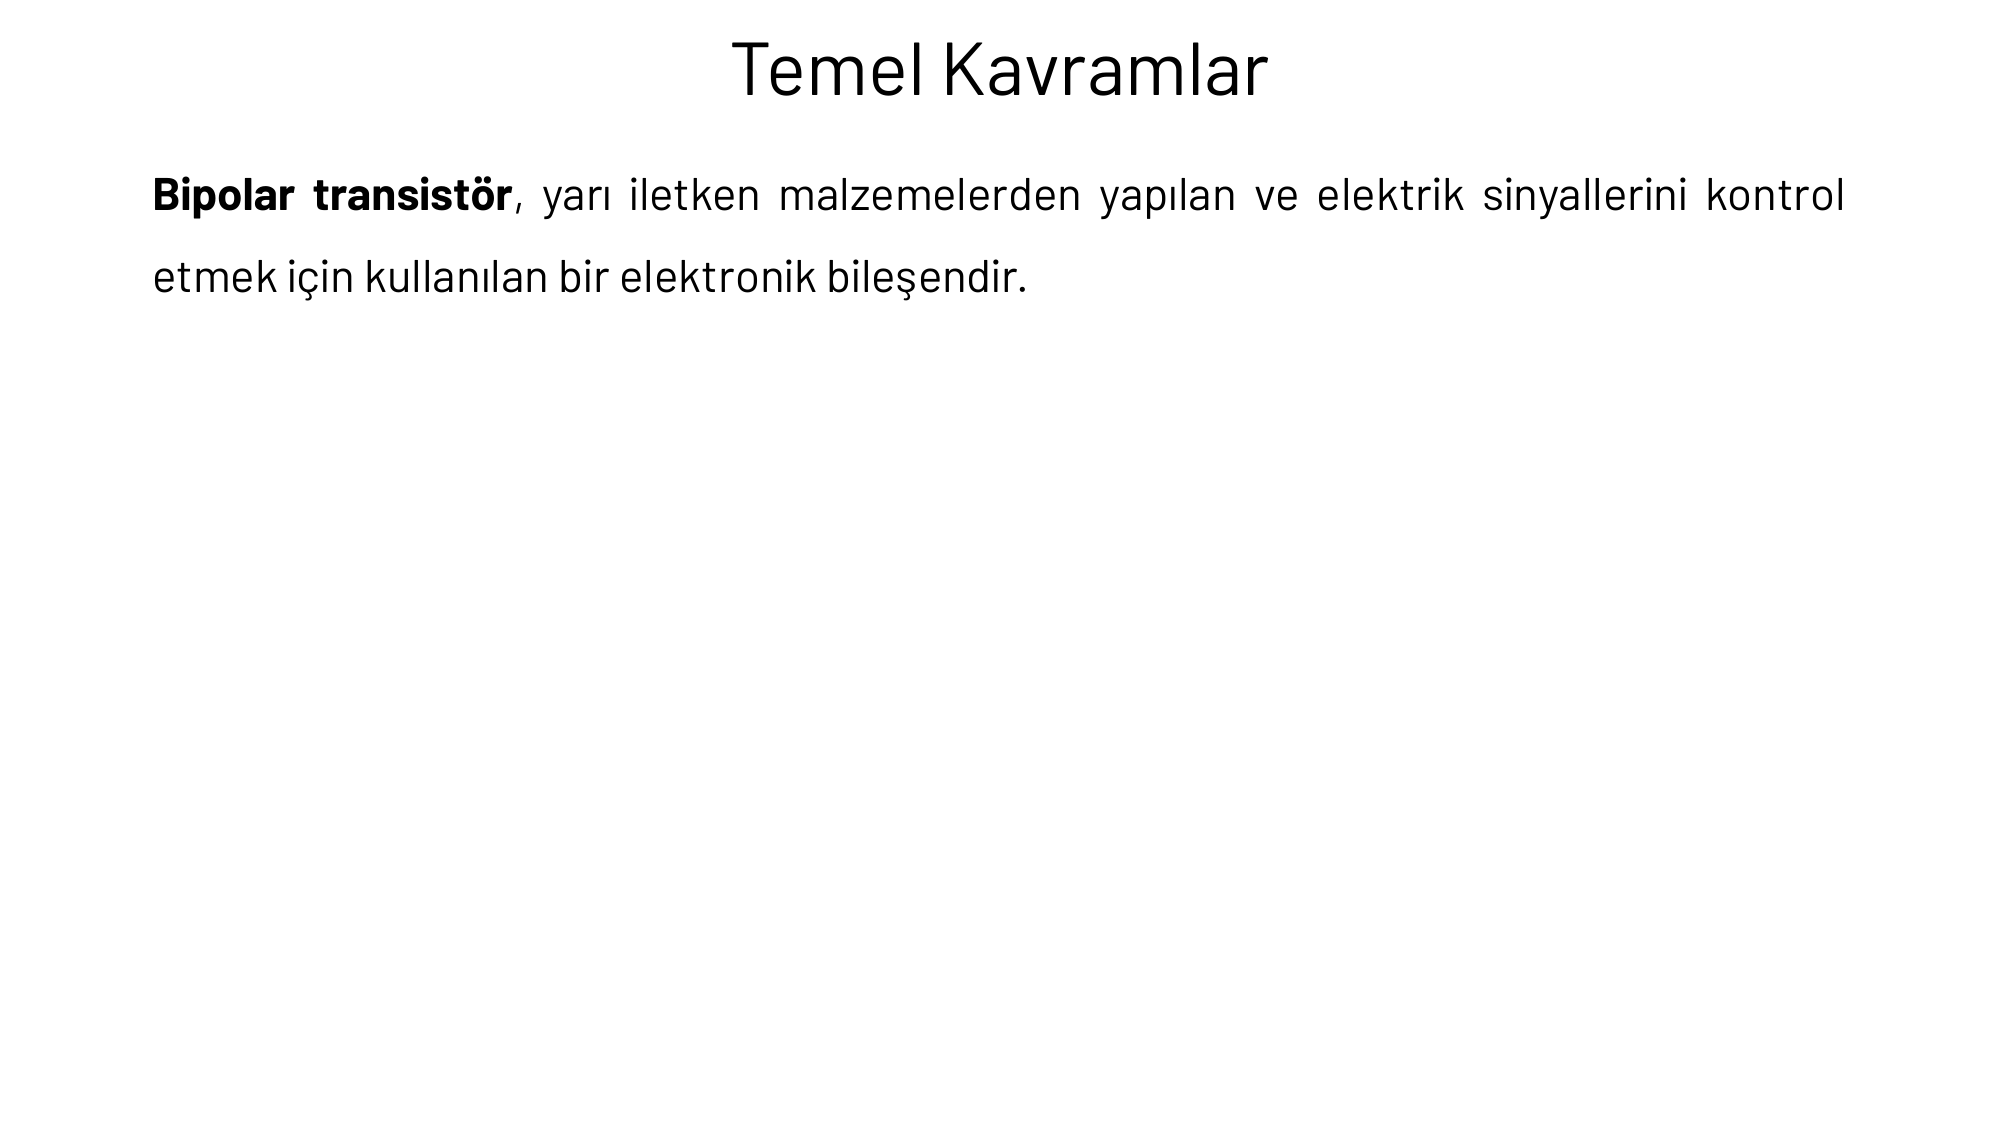

# Temel Kavramlar
Bipolar transistör, yarı iletken malzemelerden yapılan ve elektrik sinyallerini kontrol etmek için kullanılan bir elektronik bileşendir.